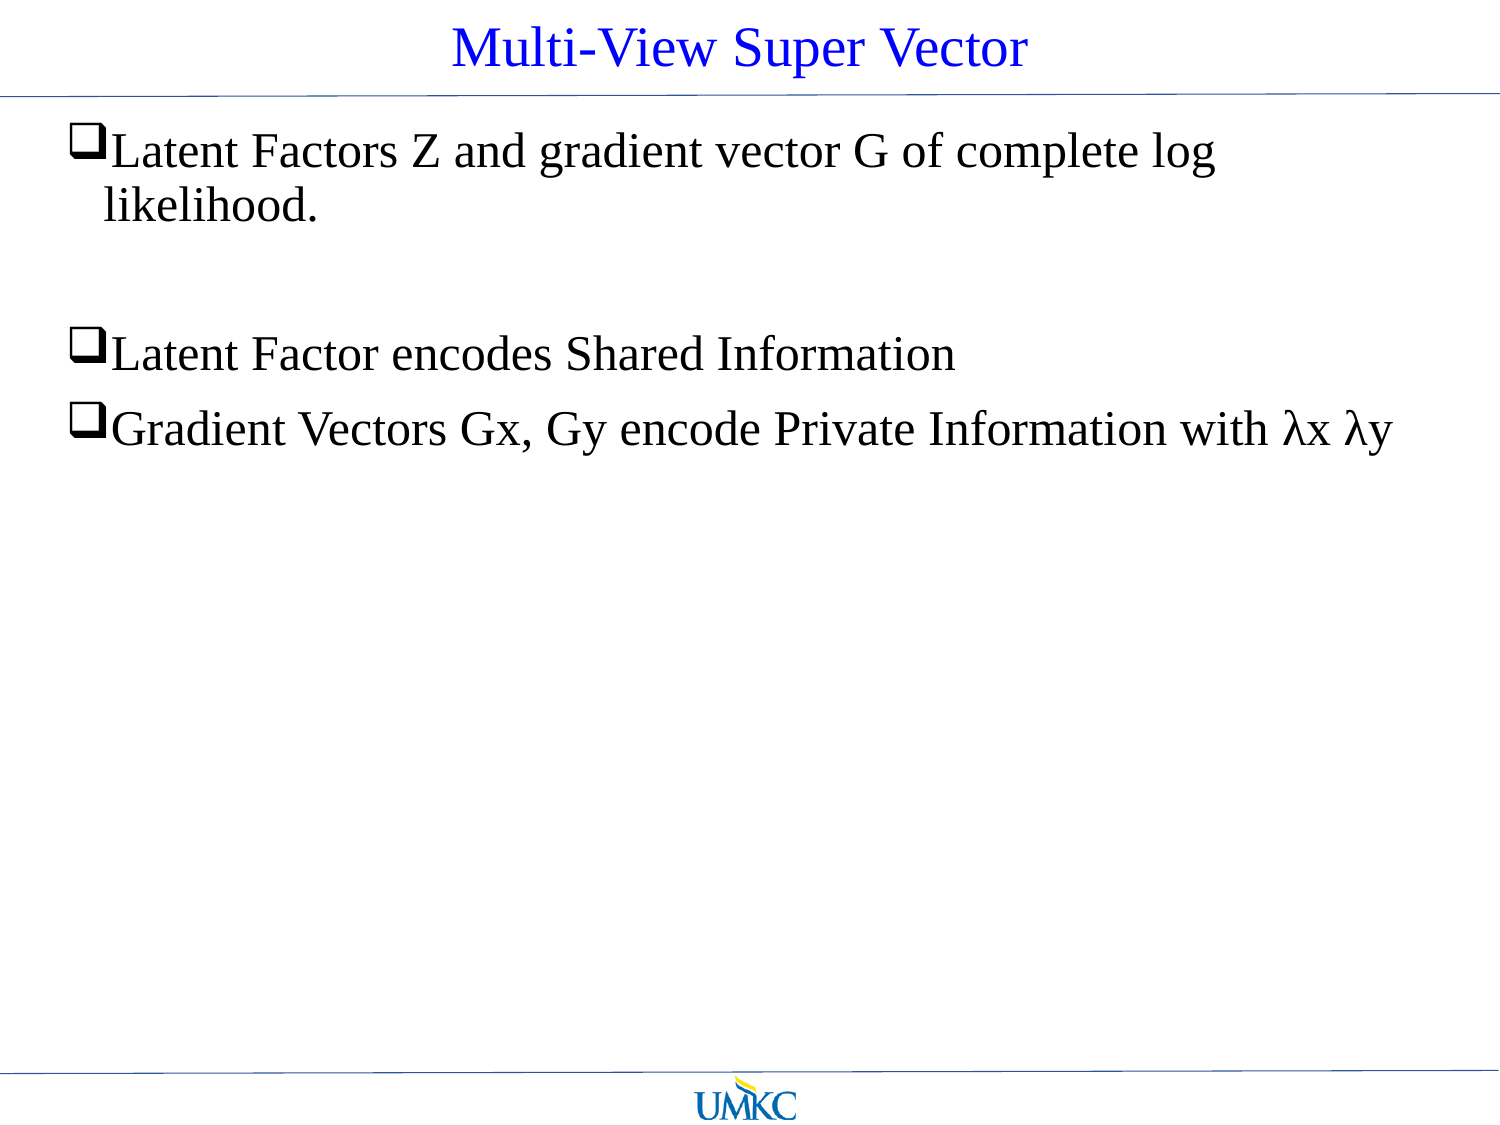

# Multi-View Super Vector
Latent Factors Z and gradient vector G of complete log likelihood.

Latent Factor encodes Shared Information
Gradient Vectors Gx, Gy encode Private Information with λx λy